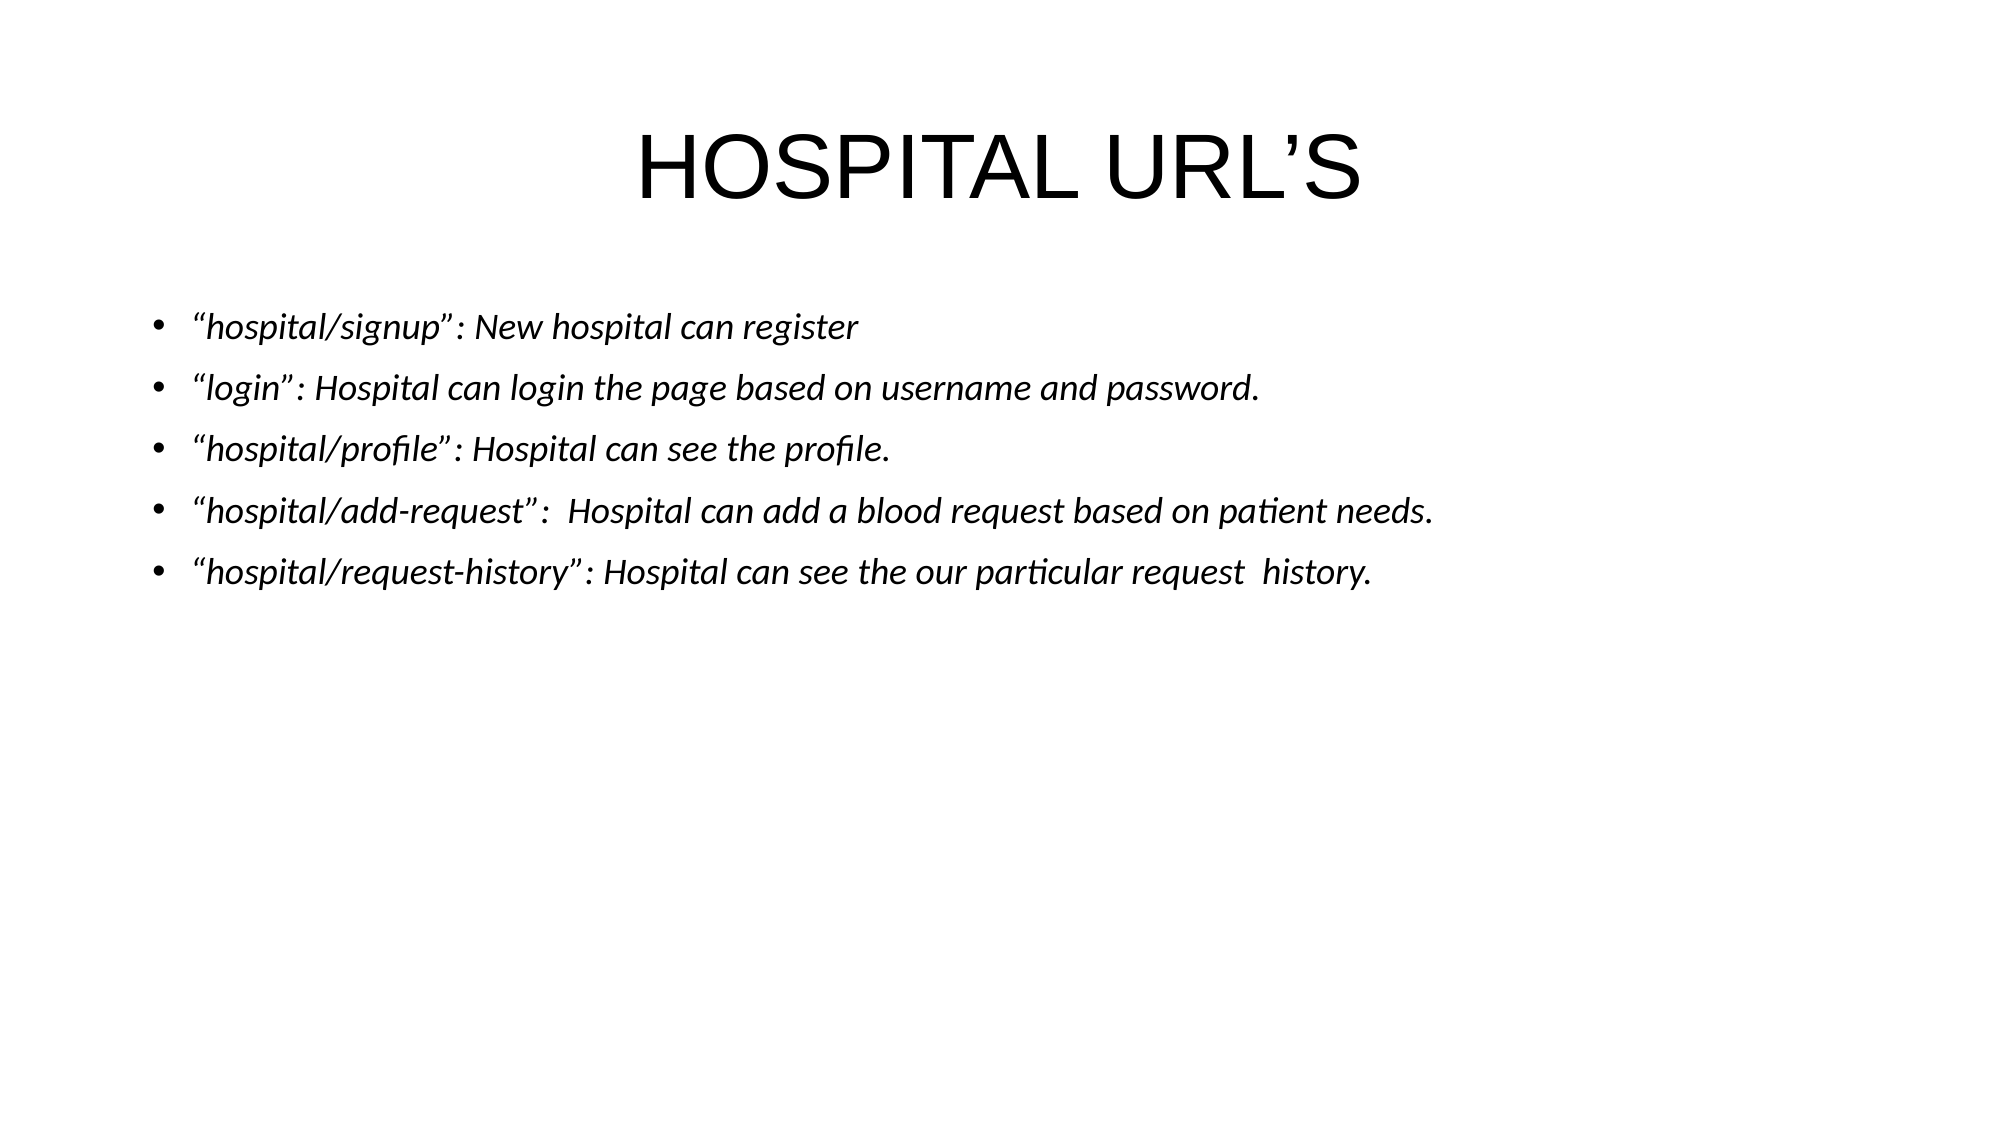

# HOSPITAL URL’S
“hospital/signup”: New hospital can register
“login”: Hospital can login the page based on username and password.
“hospital/profile”: Hospital can see the profile.
“hospital/add-request”:  Hospital can add a blood request based on patient needs.
“hospital/request-history”: Hospital can see the our particular request  history.